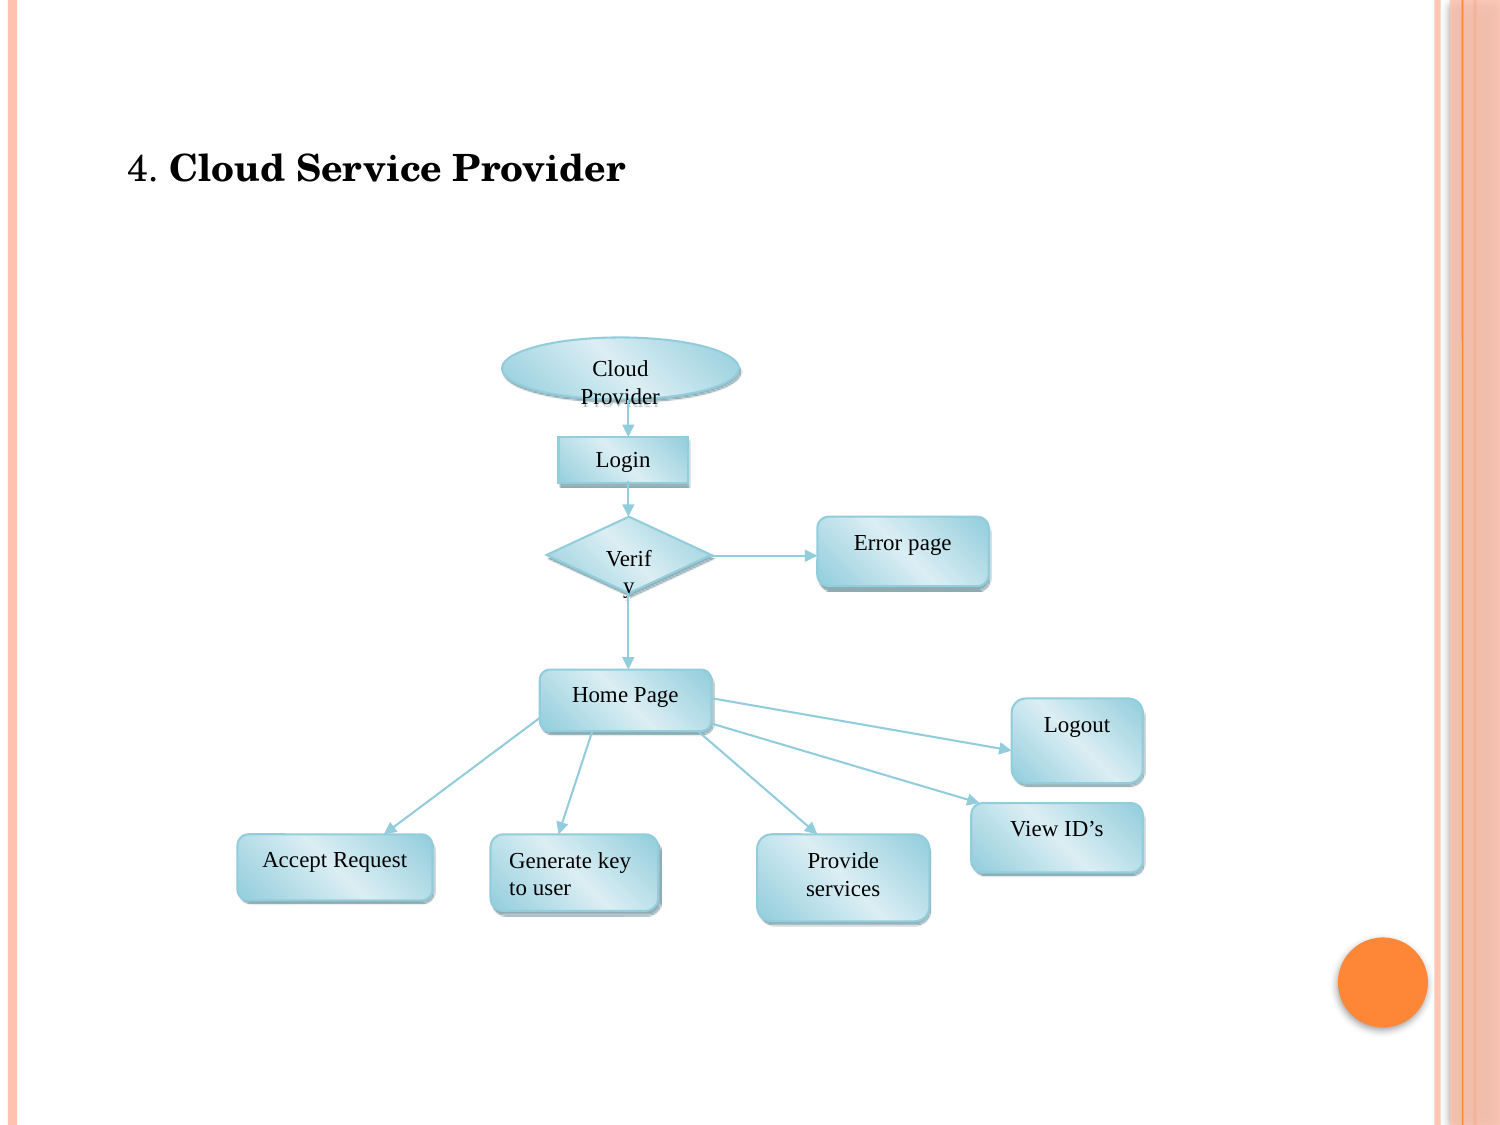

4. Cloud Service Provider

Cloud Provider
Login
Verify
Error page
Home Page
Logout
View ID’s
Accept Request
Generate key to user
Provide services